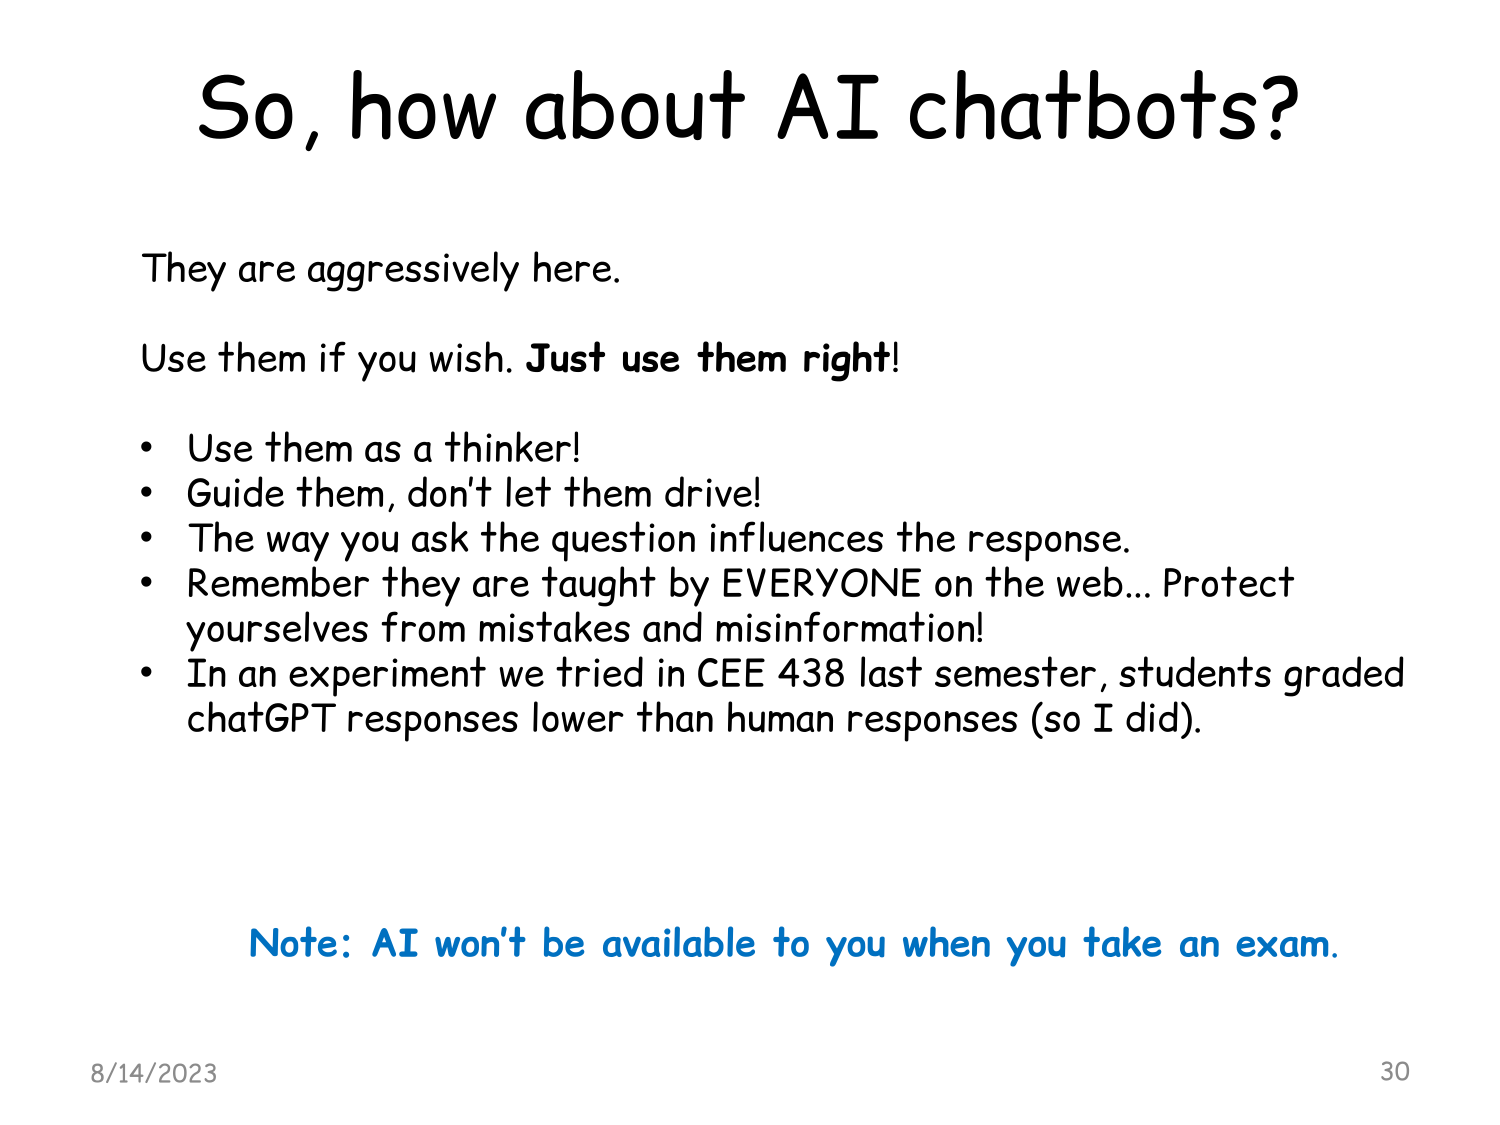

# So, how about AI chatbots?
They are aggressively here.

Use them if you wish. Just use them right!

Use them as a thinker!
Guide them, don’t let them drive!
The way you ask the question influences the response.
Remember they are taught by EVERYONE on the web... Protect yourselves from mistakes and misinformation!
In an experiment we tried in CEE 438 last semester, students graded chatGPT responses lower than human responses (so I did).

Note: AI won’t be available to you when you take an exam.

8/14/2023
30